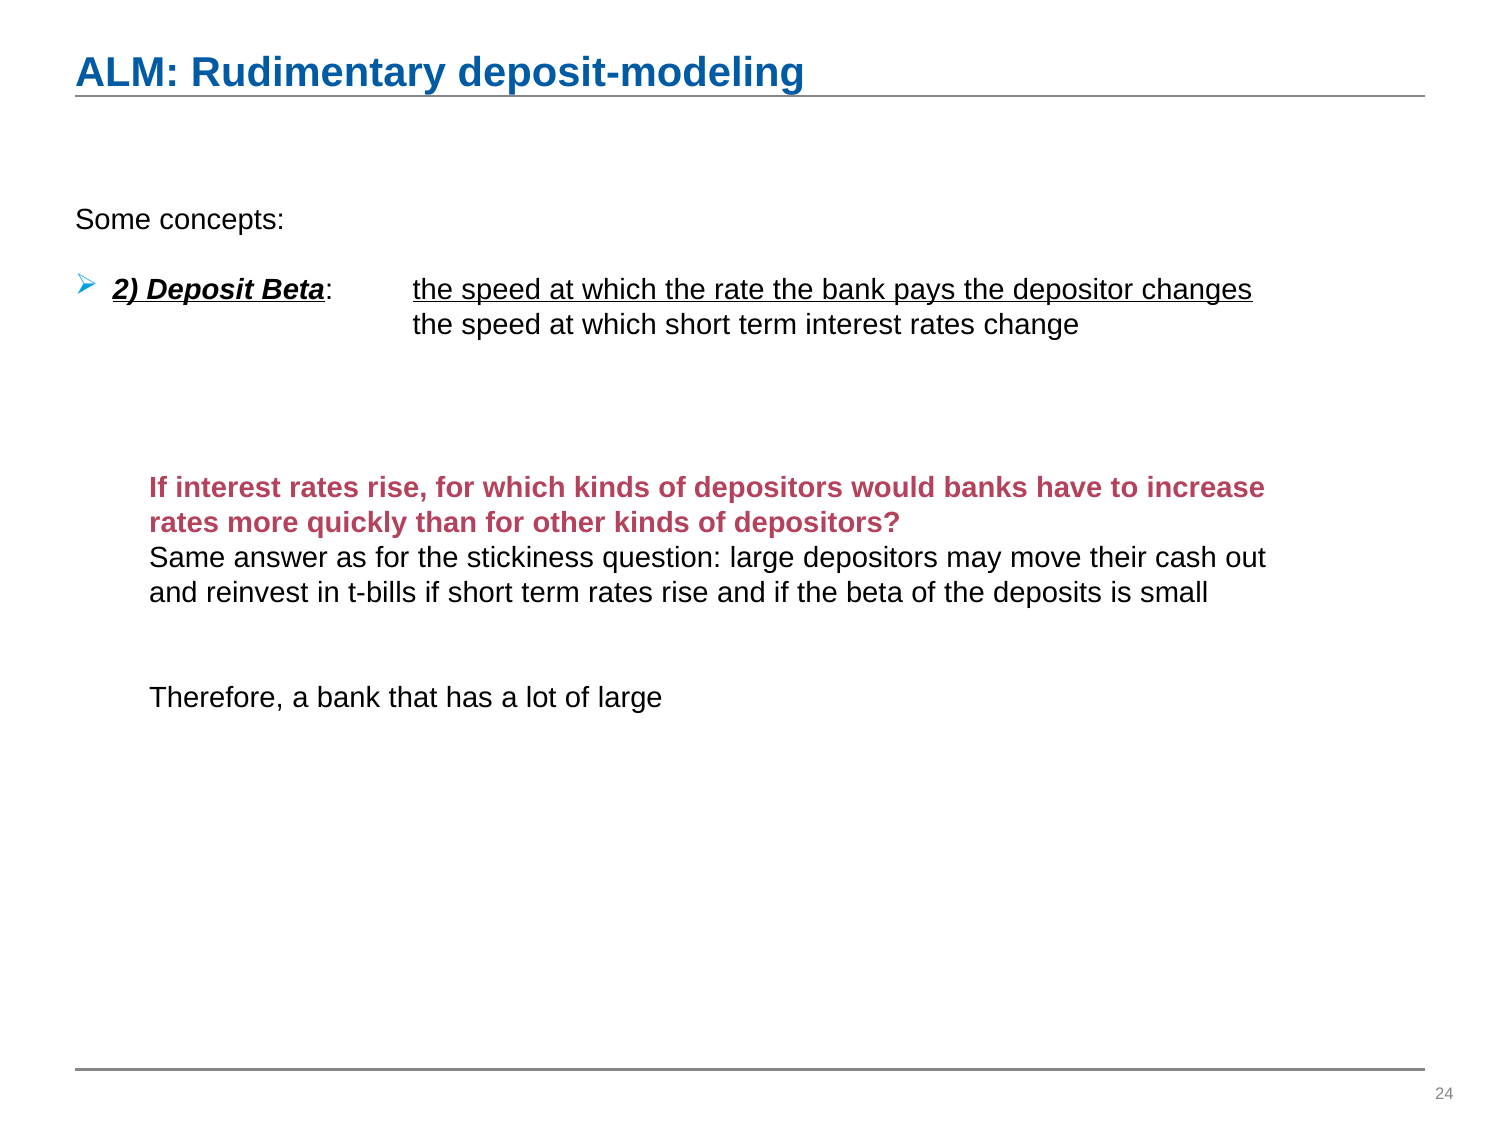

# ALM: Rudimentary deposit-modeling
Some concepts:

2) Deposit Beta: 	the speed at which the rate the bank pays the depositor changes
	      	the speed at which short term interest rates change

If interest rates rise, for which kinds of depositors would banks have to increase rates more quickly than for other kinds of depositors?
Same answer as for the stickiness question: large depositors may move their cash out and reinvest in t-bills if short term rates rise and if the beta of the deposits is small

Therefore, a bank that has a lot of large